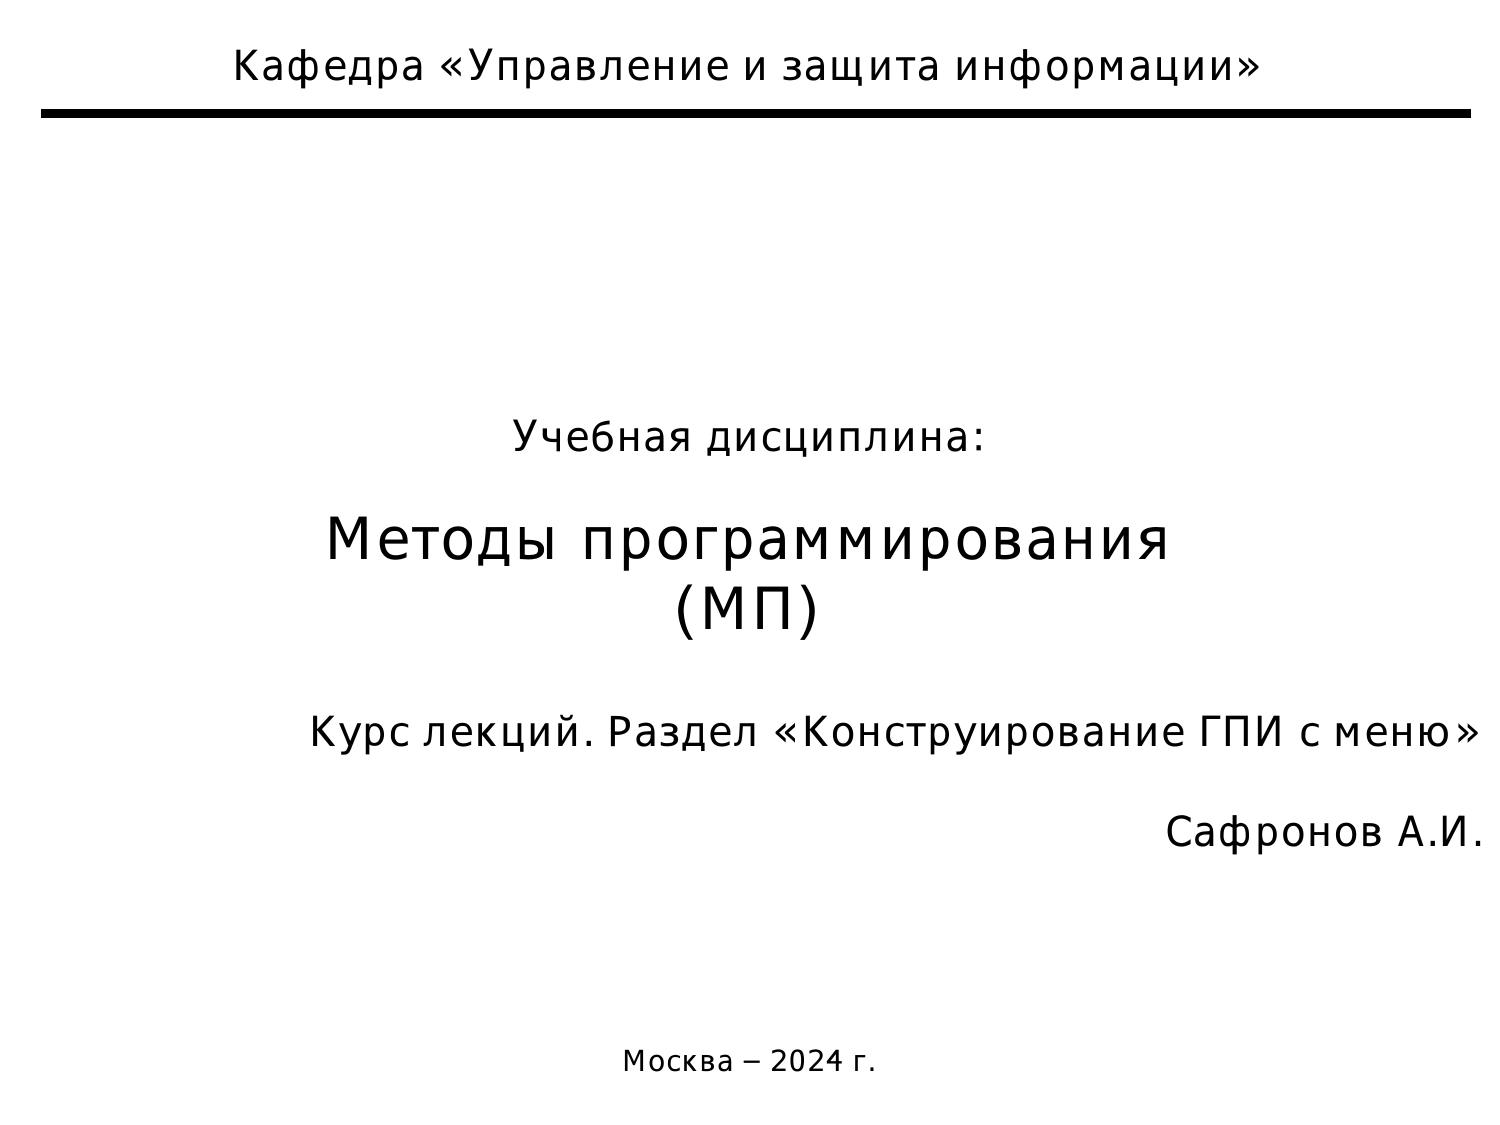

Кафедра «Управление и защита информации»
Учебная дисциплина:
Методы программирования
(МП)
Курс лекций. Раздел «Конструирование ГПИ с меню»

Сафронов А.И.
Москва – 2024 г.